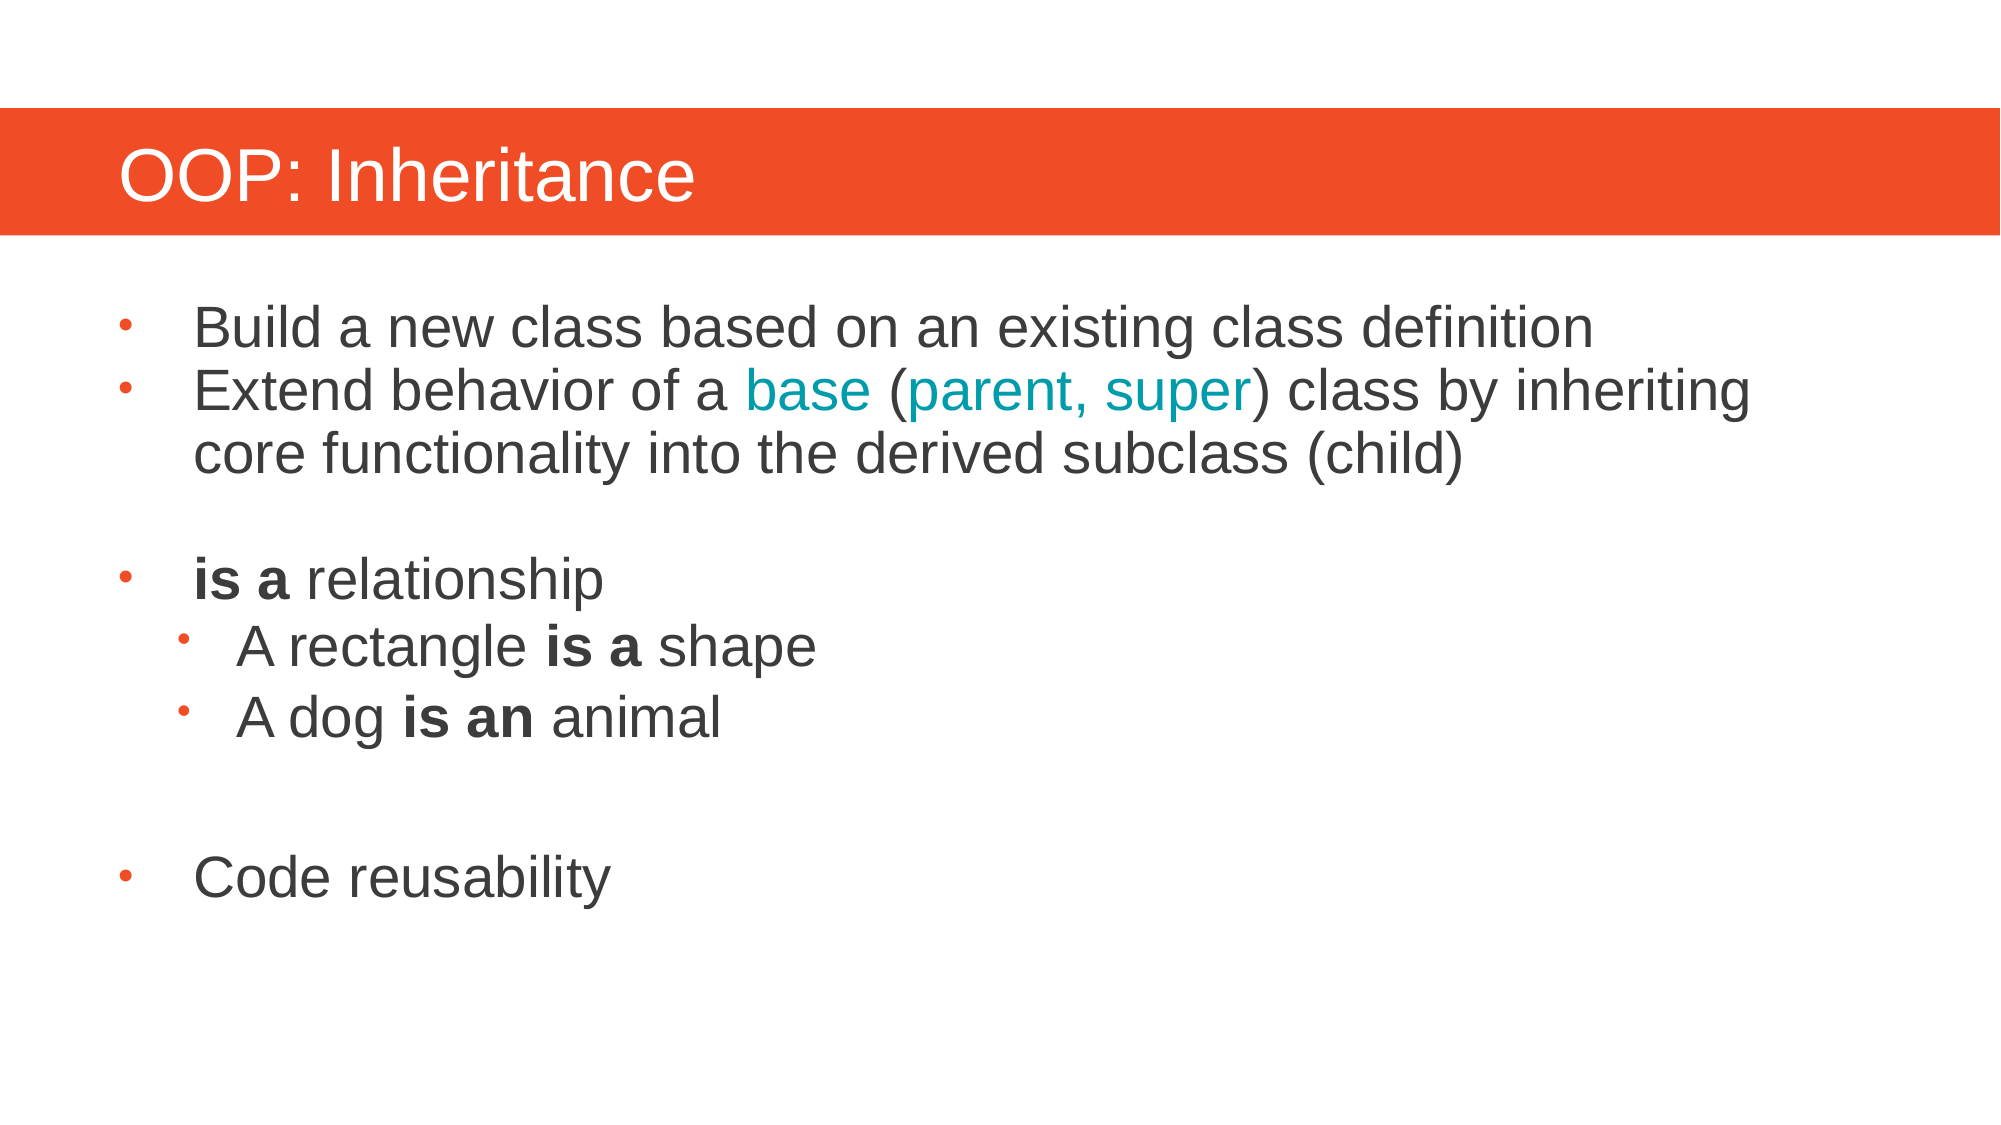

# OOP: Inheritance
Build a new class based on an existing class definition
Extend behavior of a base (parent, super) class by inheriting core functionality into the derived subclass (child)

is a relationship
A rectangle is a shape
A dog is an animal

Code reusability